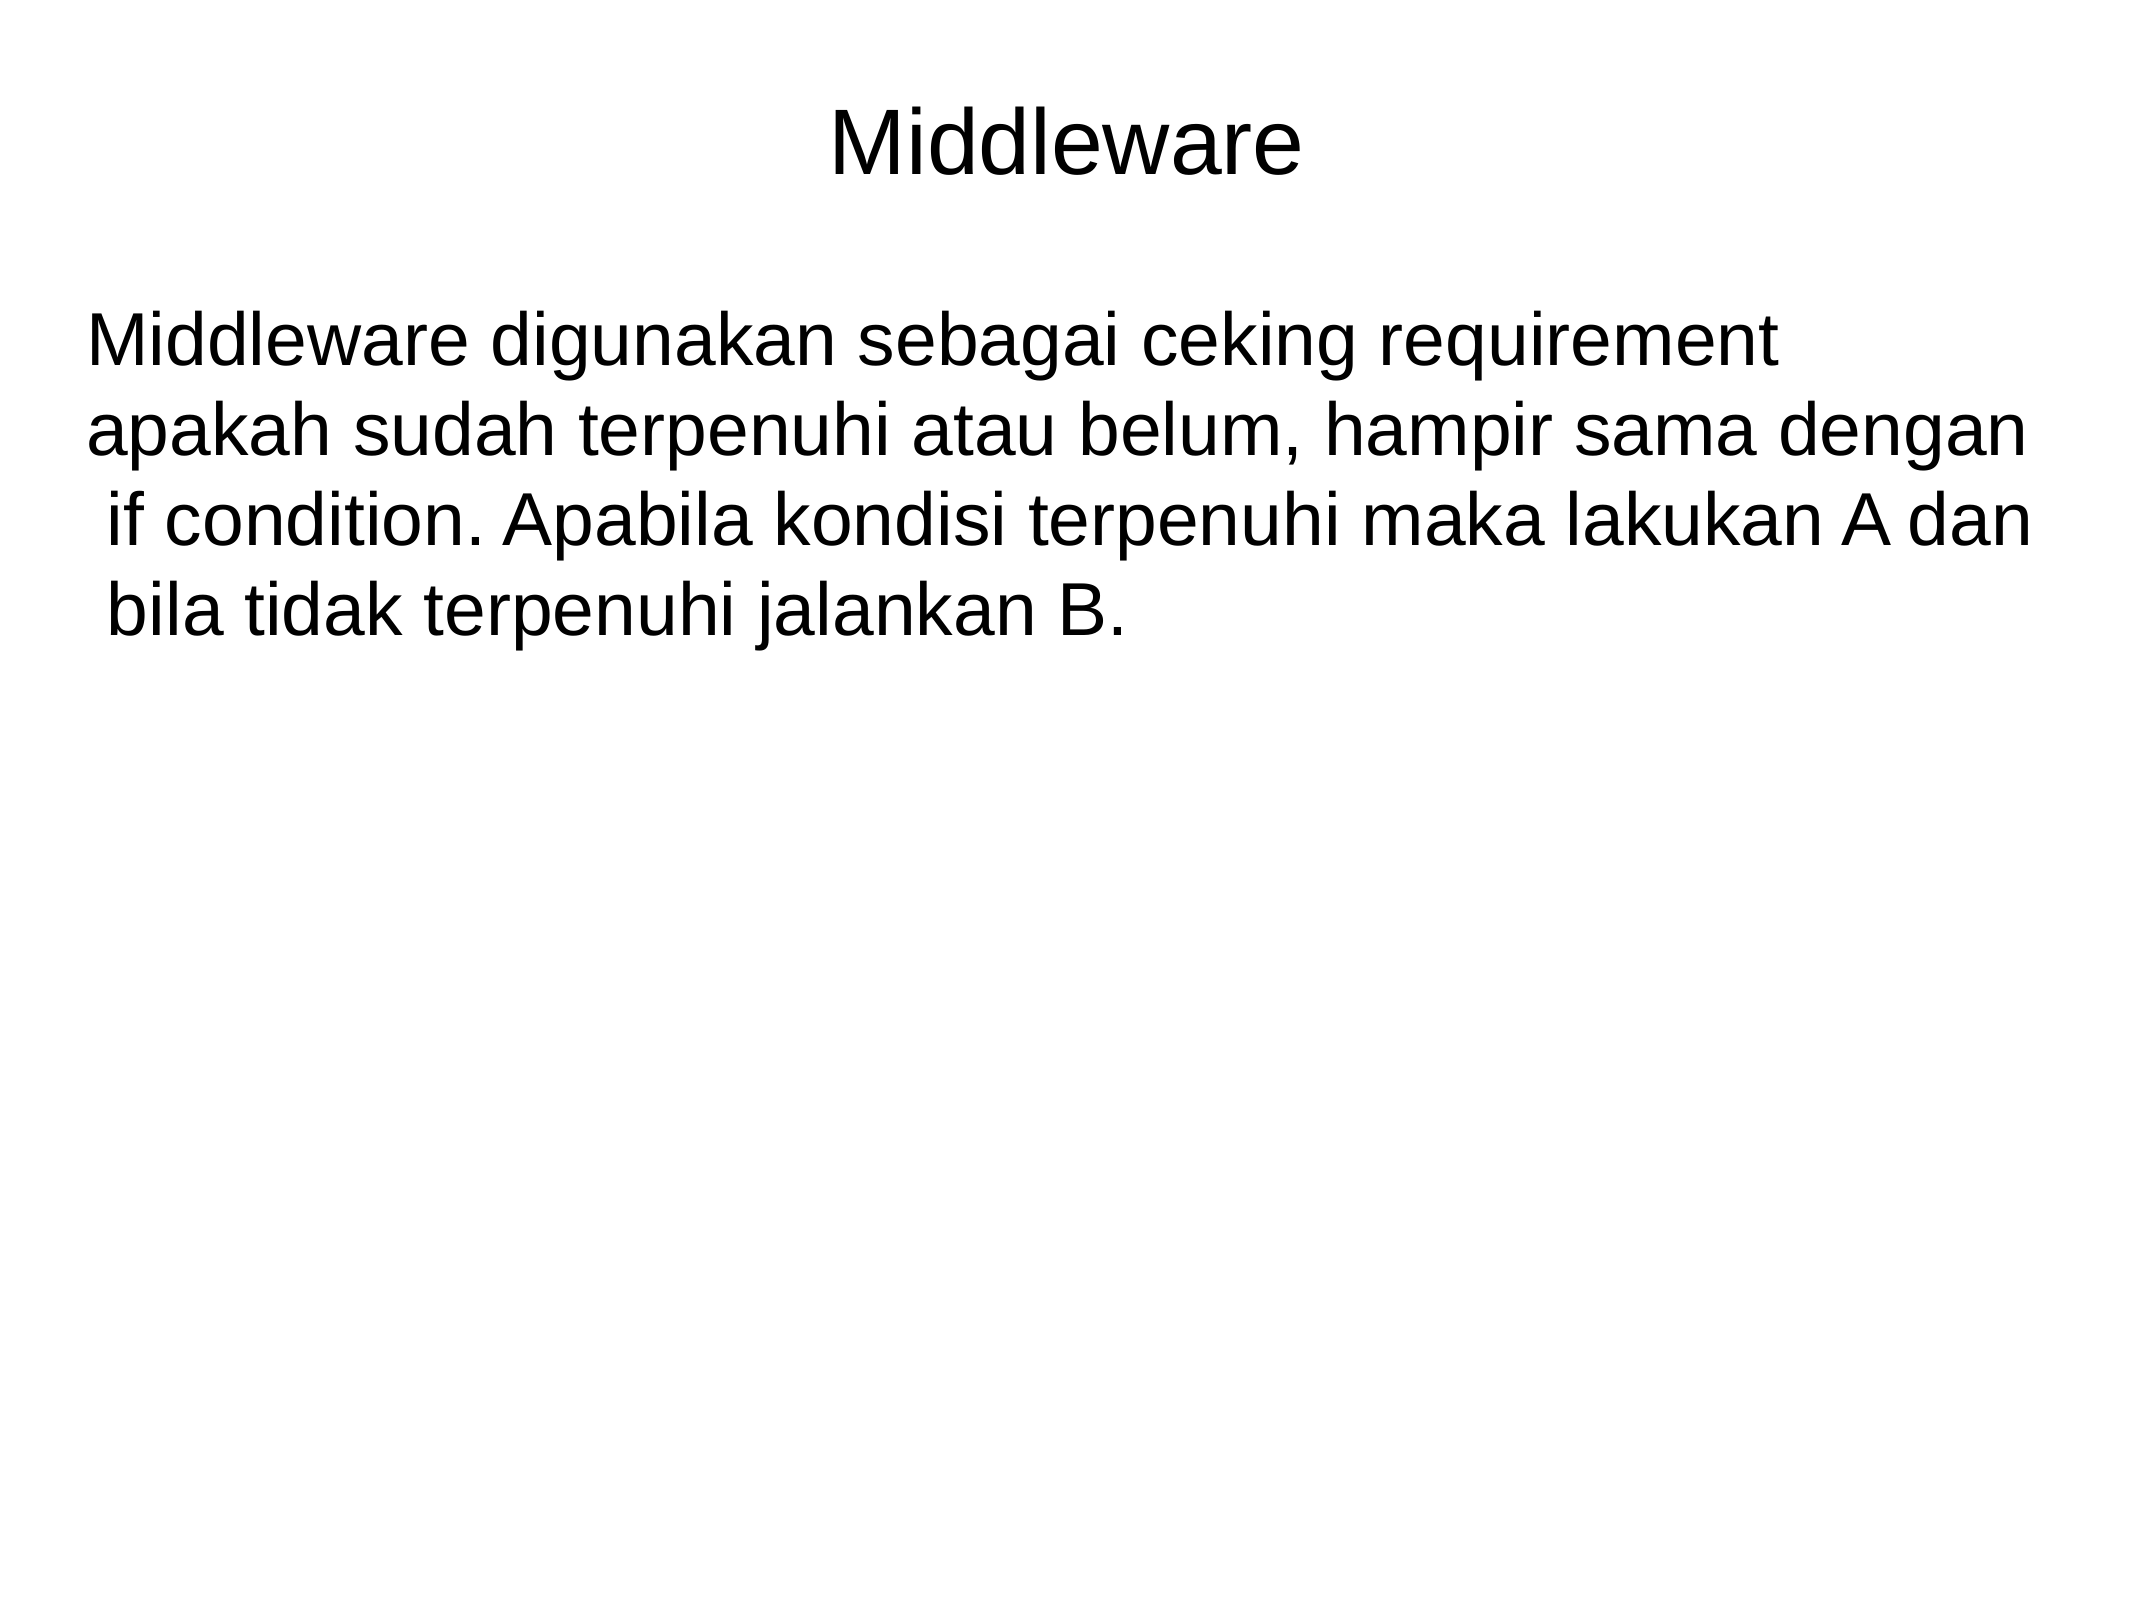

# Middleware
Middleware digunakan sebagai ceking requirement
apakah sudah terpenuhi atau belum, hampir sama dengan
 if condition. Apabila kondisi terpenuhi maka lakukan A dan
 bila tidak terpenuhi jalankan B.